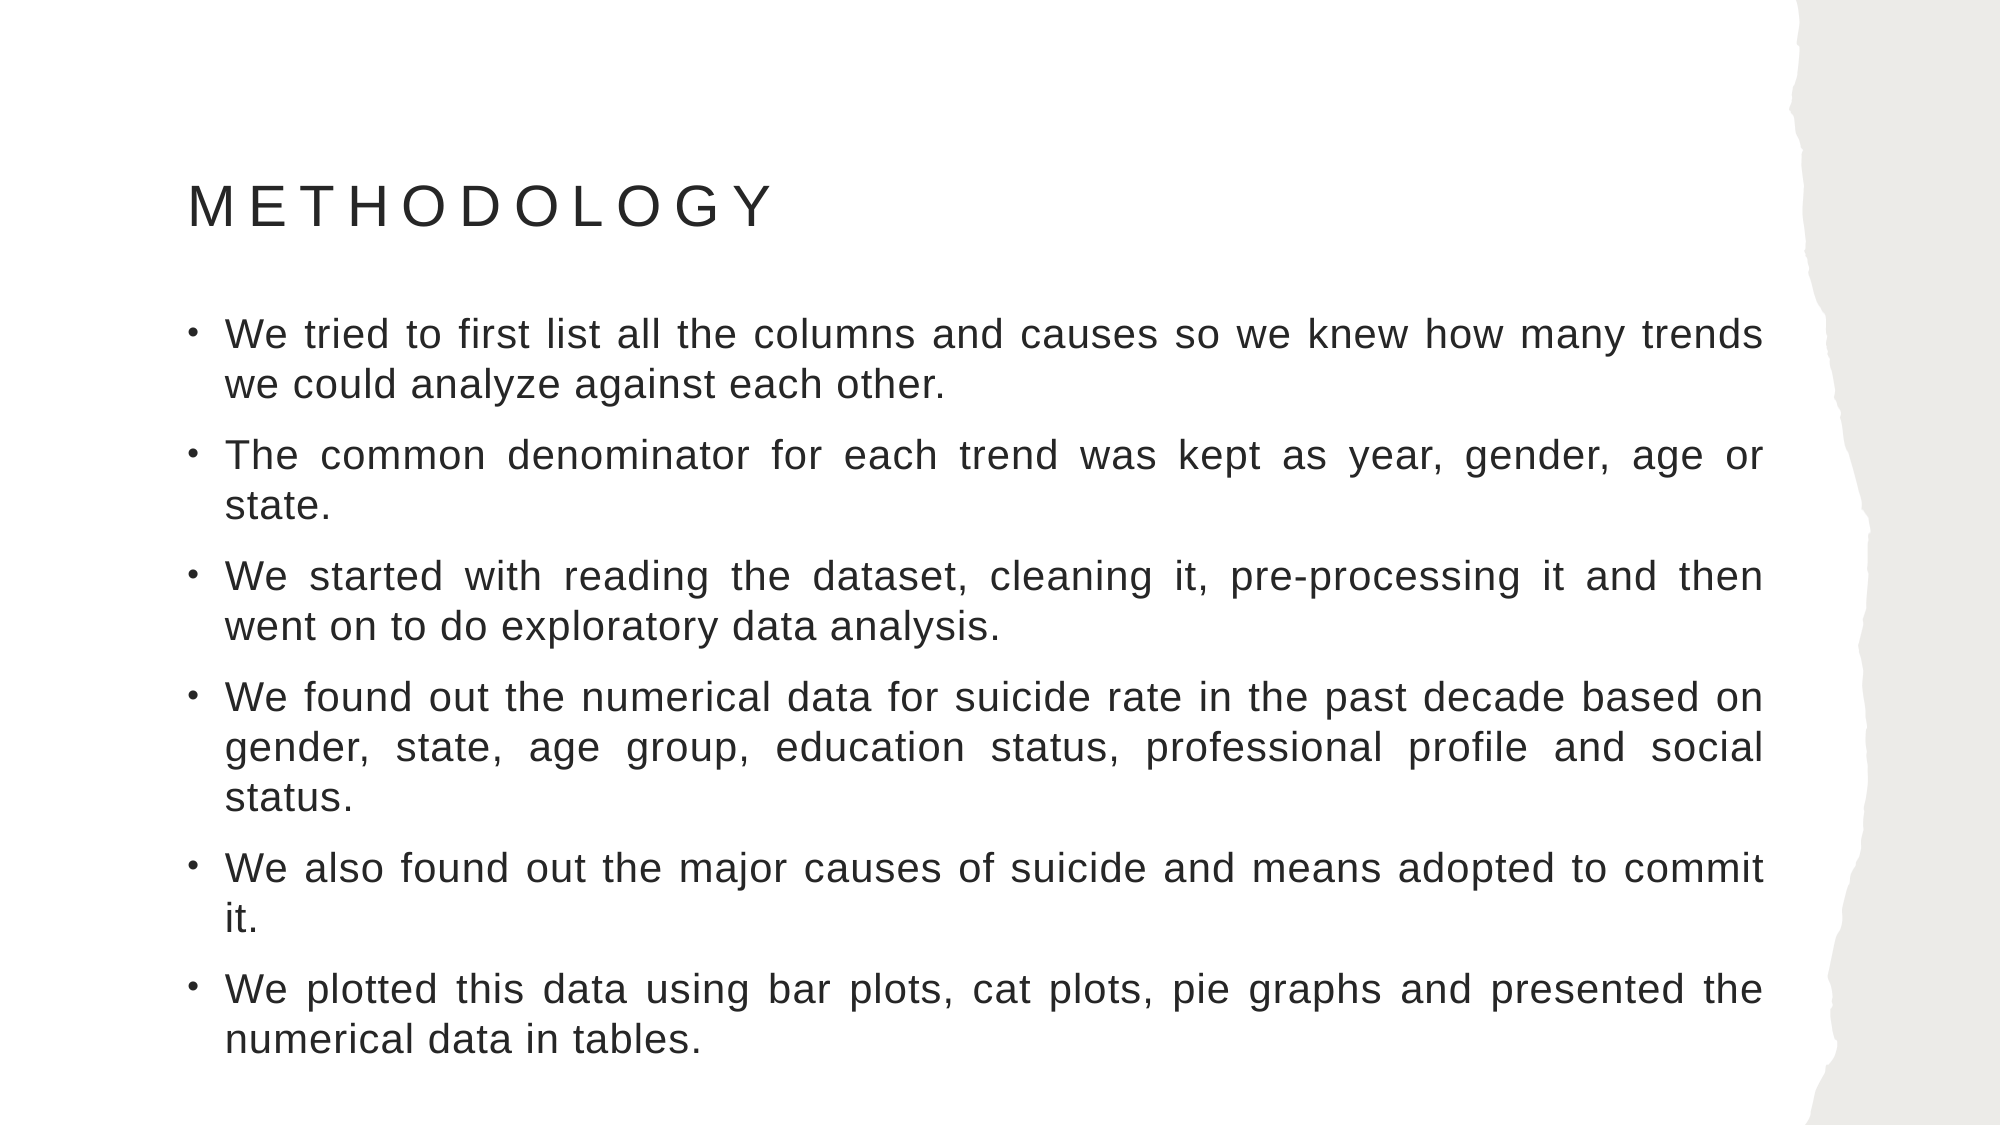

# METHODOLOGY
We tried to first list all the columns and causes so we knew how many trends we could analyze against each other.
The common denominator for each trend was kept as year, gender, age or state.
We started with reading the dataset, cleaning it, pre-processing it and then went on to do exploratory data analysis.
We found out the numerical data for suicide rate in the past decade based on gender, state, age group, education status, professional profile and social status.
We also found out the major causes of suicide and means adopted to commit it.
We plotted this data using bar plots, cat plots, pie graphs and presented the numerical data in tables.